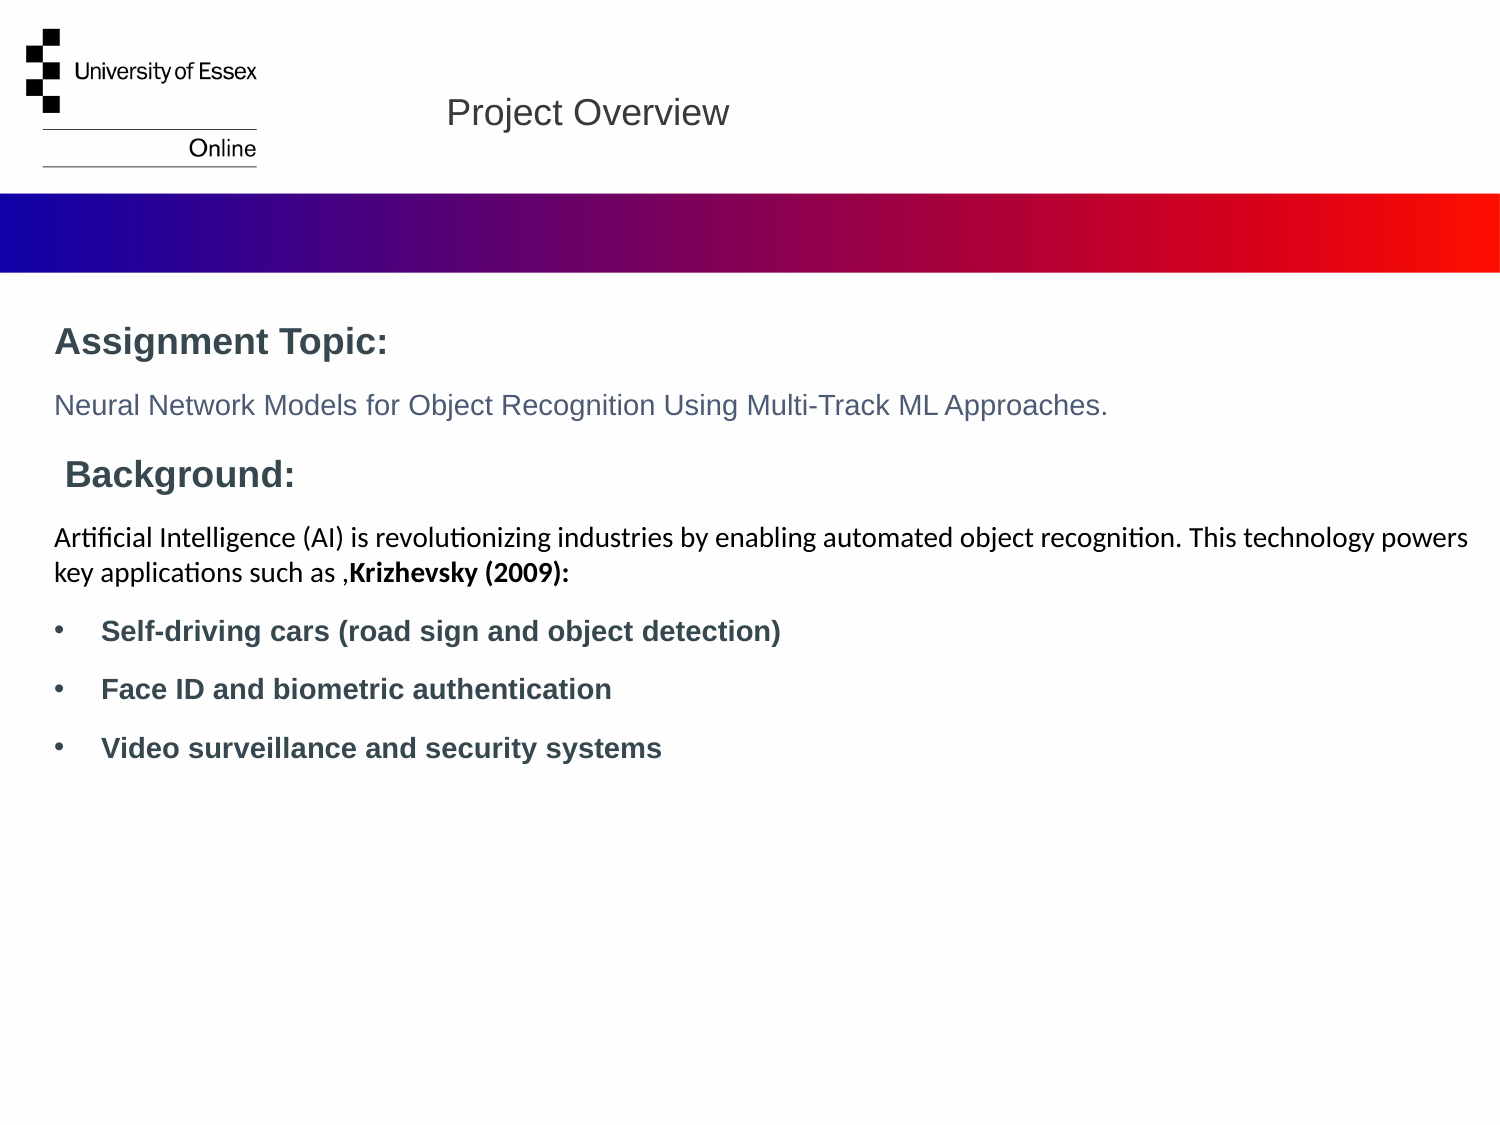

Project Overview
Assignment Topic:
Neural Network Models for Object Recognition Using Multi-Track ML Approaches.

 Background:
Artificial Intelligence (AI) is revolutionizing industries by enabling automated object recognition. This technology powers key applications such as ,Krizhevsky (2009):
Self-driving cars (road sign and object detection)
Face ID and biometric authentication
Video surveillance and security systems